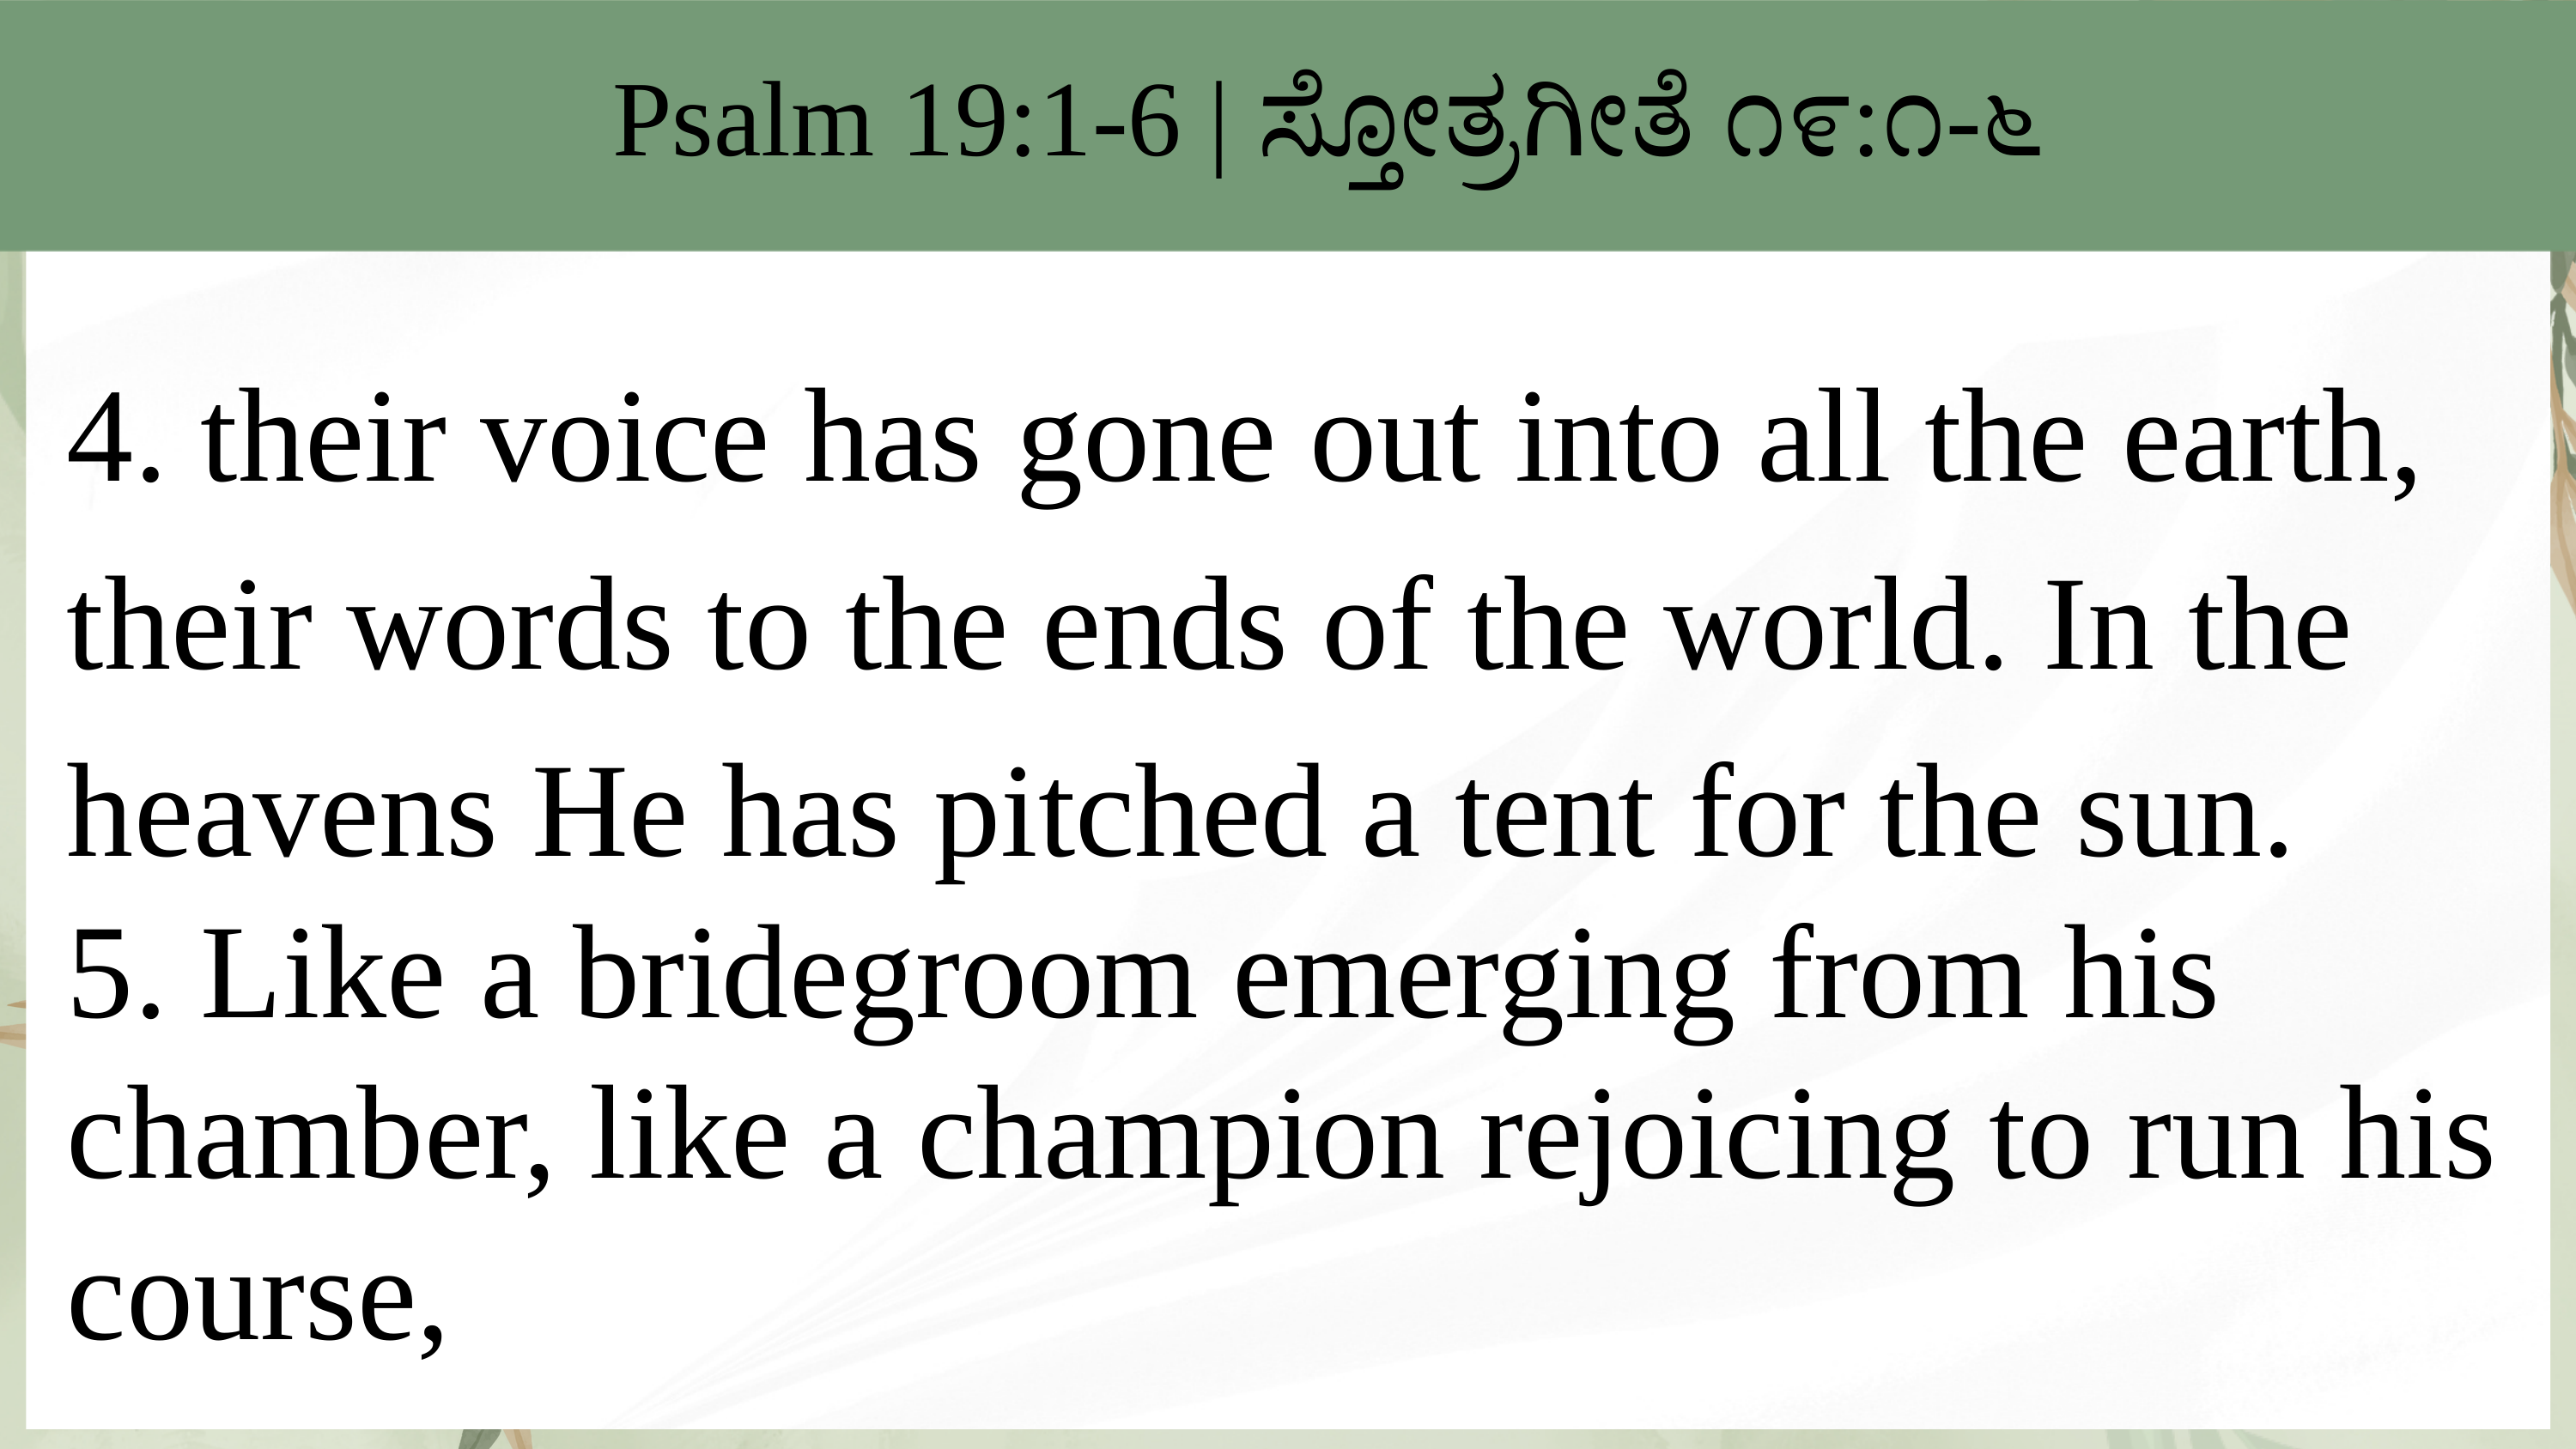

Psalm 19:1-6 | ಸ್ತೋತ್ರಗೀತೆ ೧೯:೧-೬
4. their voice has gone out into all the earth, their words to the ends of the world. In the heavens He has pitched a tent for the sun.
5. Like a bridegroom emerging from his chamber, like a champion rejoicing to run his course,